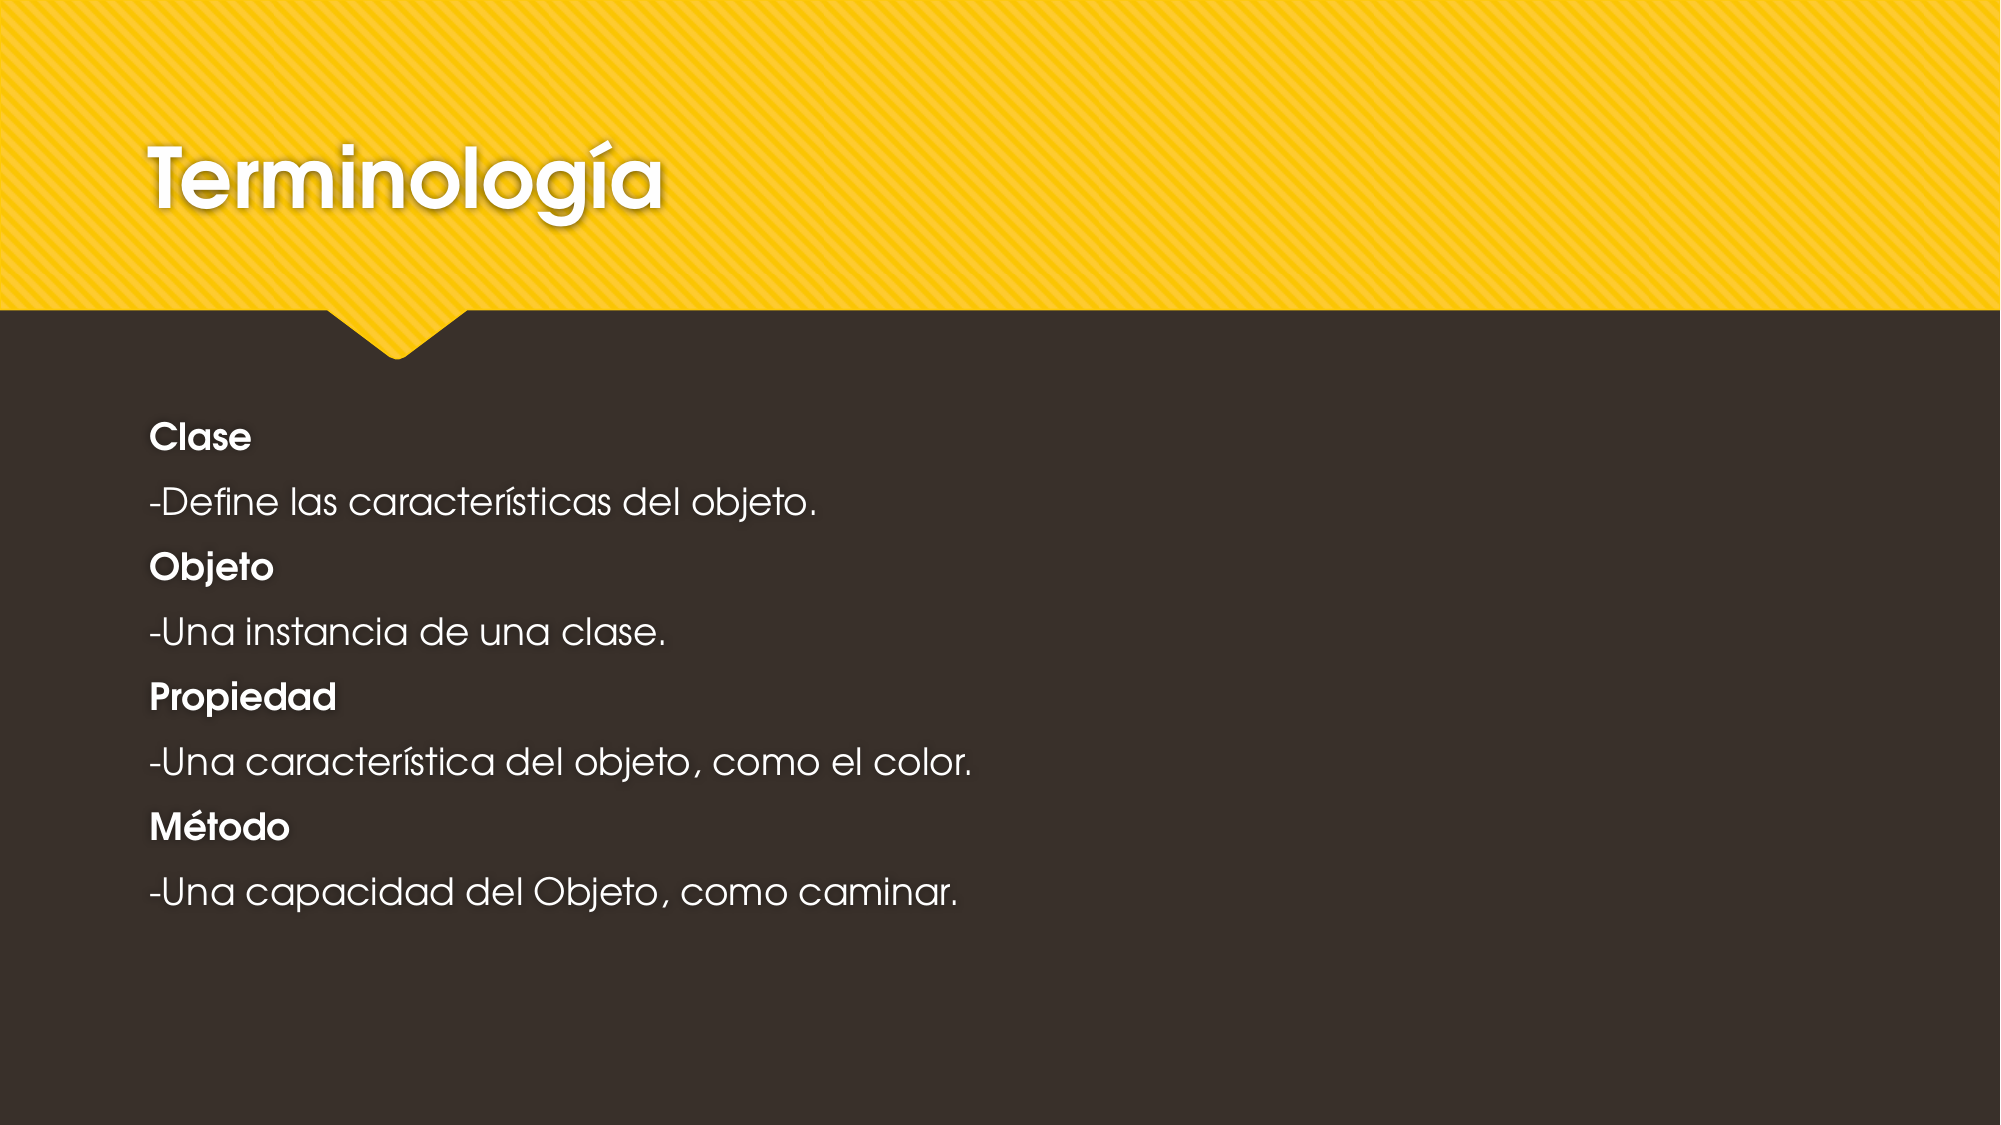

# Terminología
Clase
-Define las características del objeto.
Objeto
-Una instancia de una clase.
Propiedad
-Una característica del objeto, como el color.
Método
-Una capacidad del Objeto, como caminar.